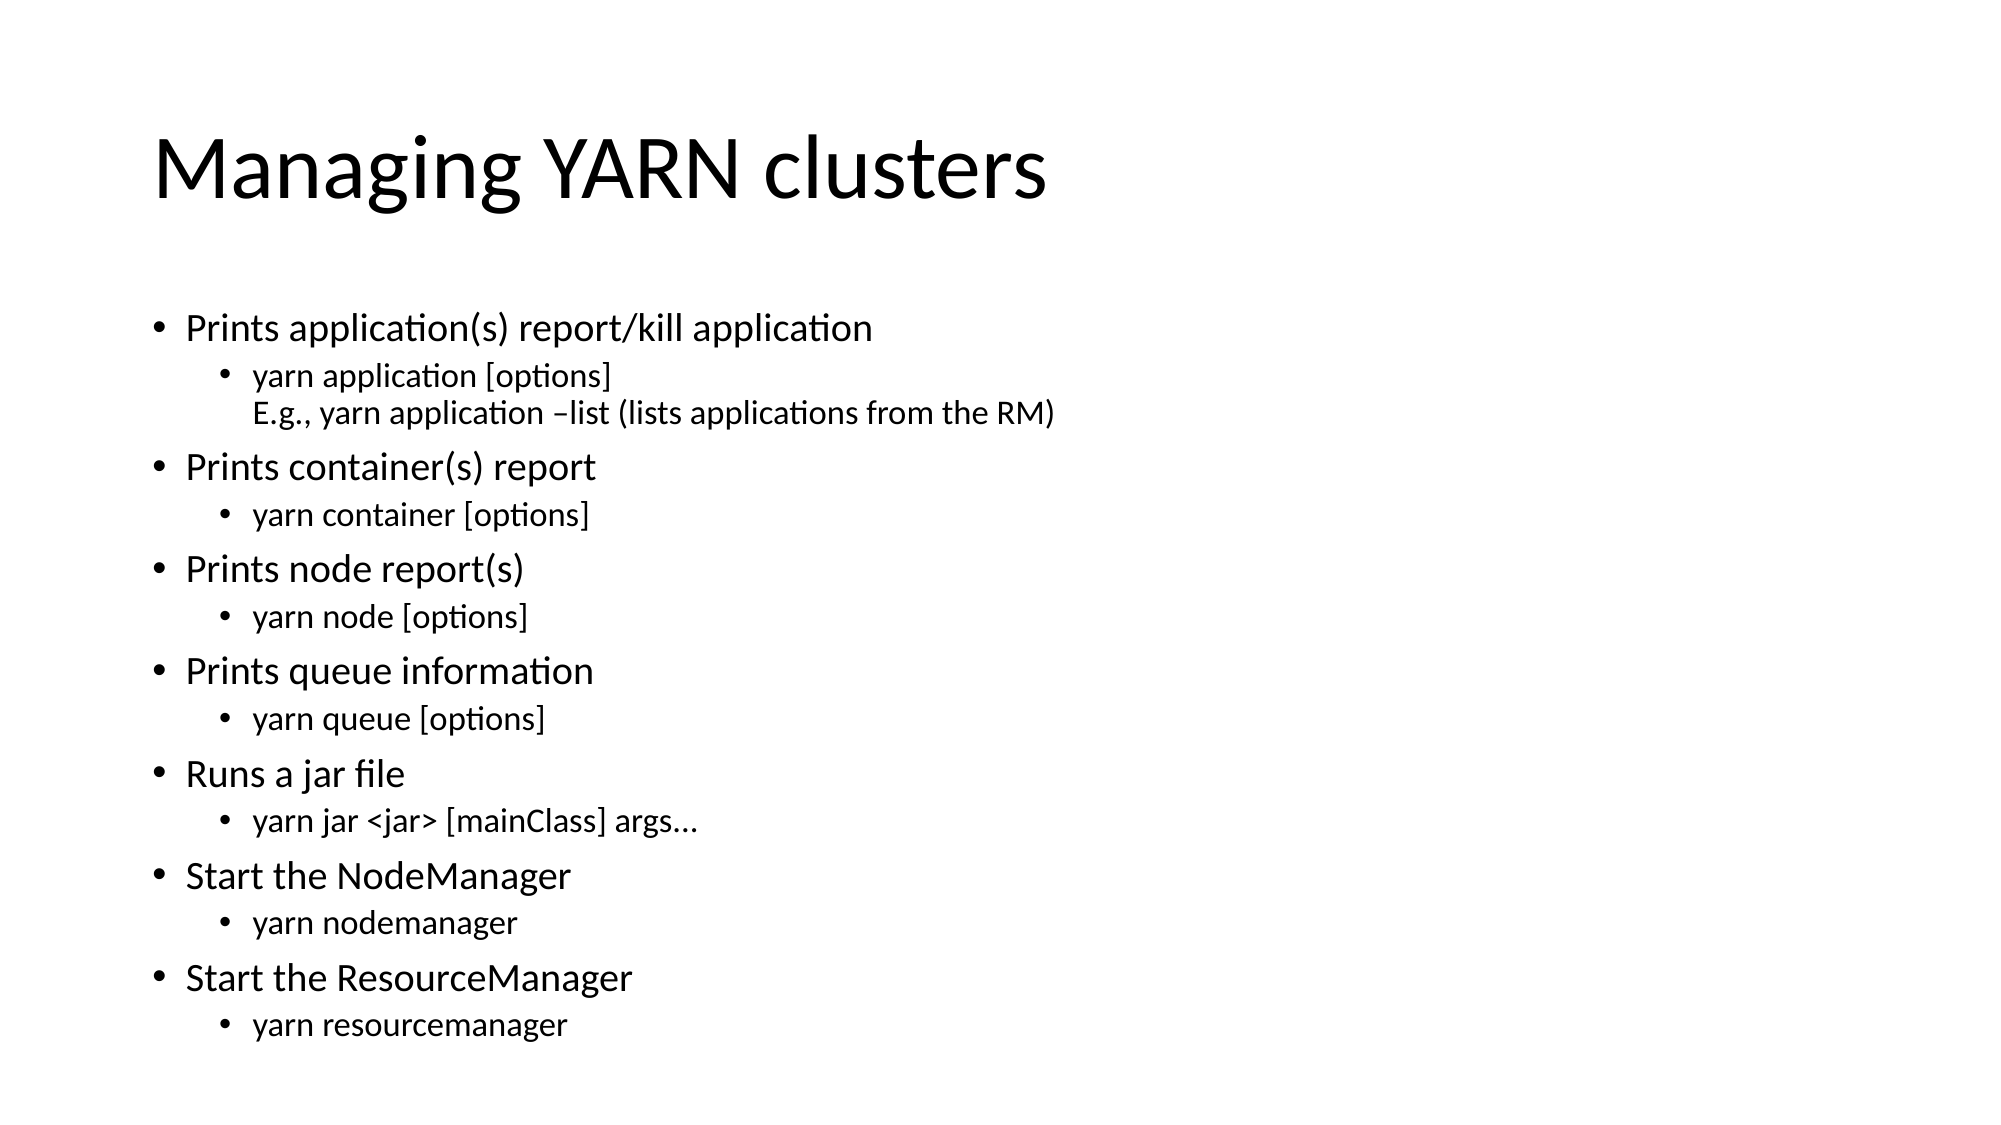

# Managing YARN clusters
Prints application(s) report/kill application
yarn application [options]
E.g., yarn application –list (lists applications from the RM)
Prints container(s) report
yarn container [options]
Prints node report(s)
yarn node [options]
Prints queue information
yarn queue [options]
Runs a jar file
yarn jar <jar> [mainClass] args...
Start the NodeManager
yarn nodemanager
Start the ResourceManager
yarn resourcemanager